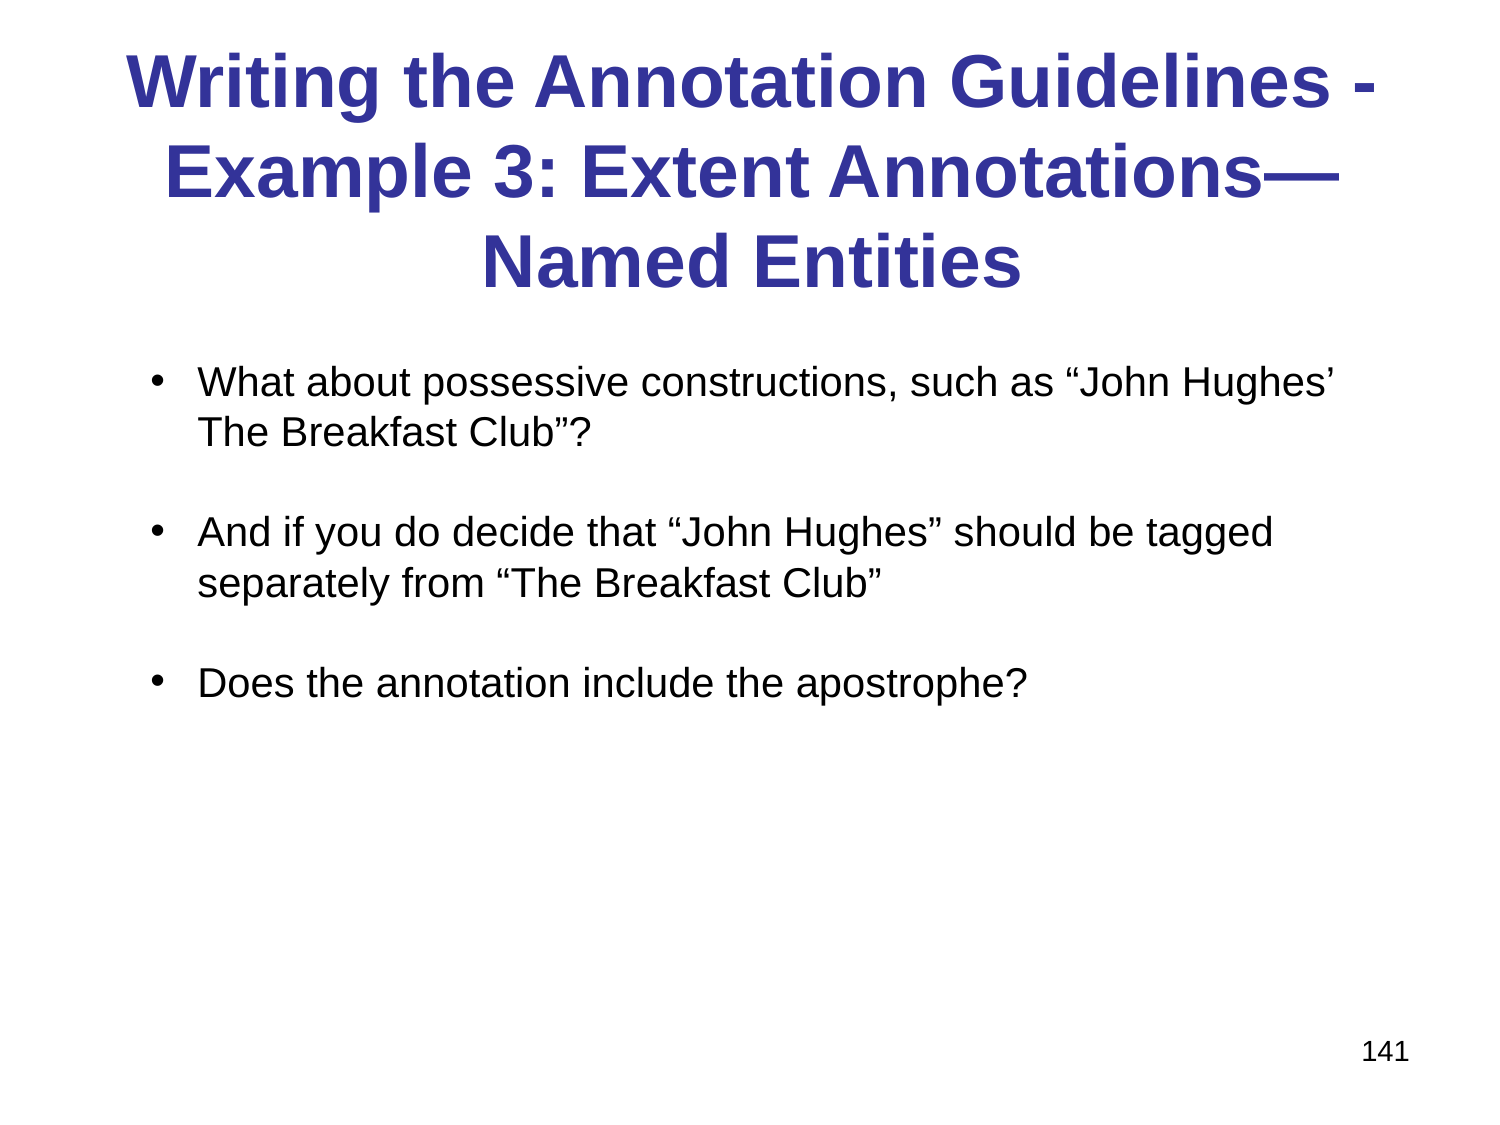

# Writing the Annotation Guidelines - Example 3: Extent Annotations—Named Entities

What about possessive constructions, such as “John Hughes’ The Breakfast Club”?

And if you do decide that “John Hughes” should be tagged separately from “The Breakfast Club”

Does the annotation include the apostrophe?
141